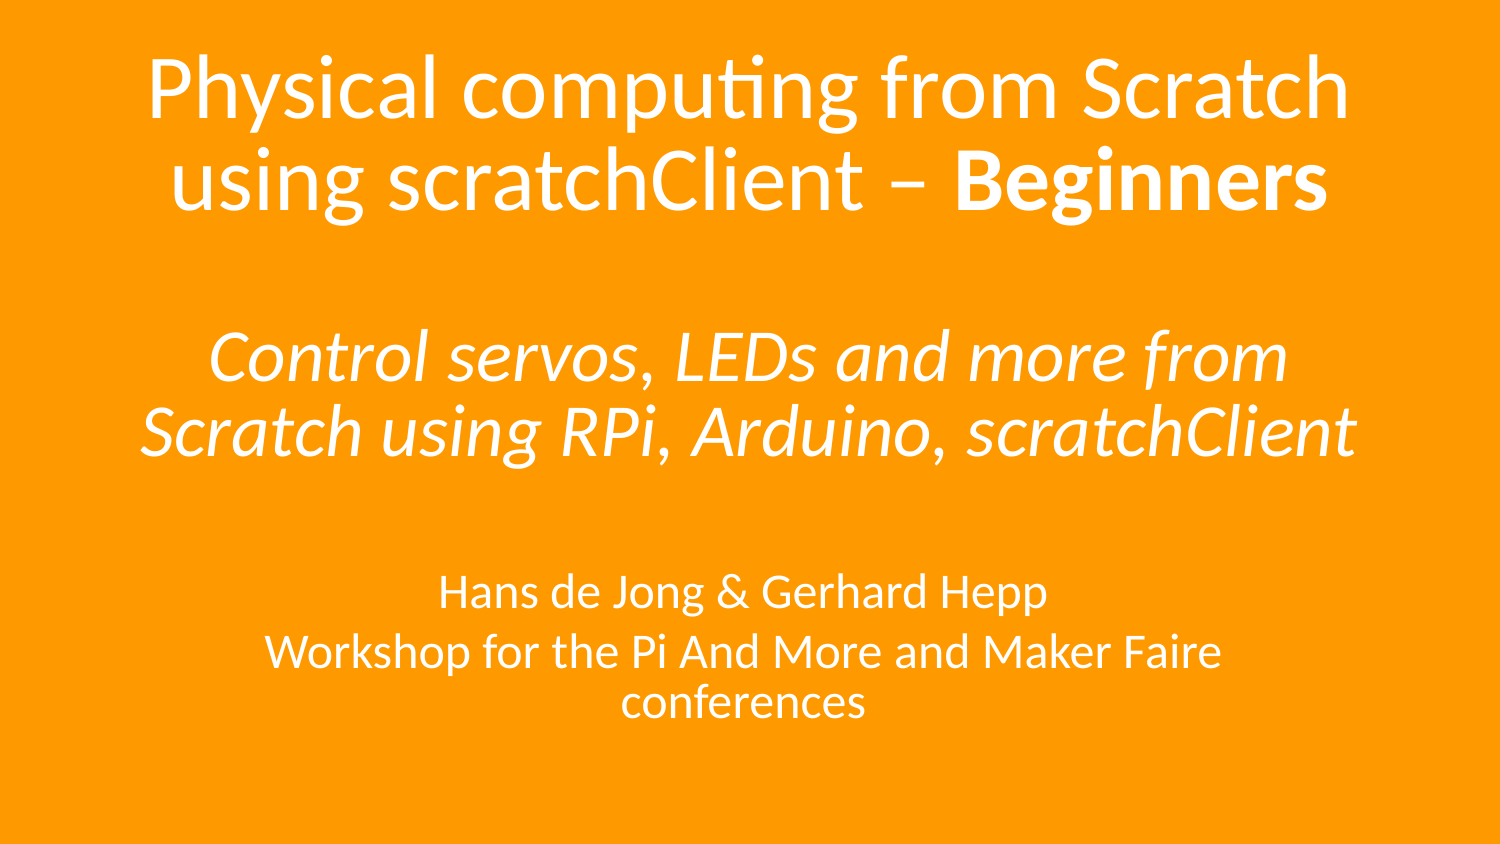

# Physical computing from Scratch using scratchClient – Beginners Control servos, LEDs and more from Scratch using RPi, Arduino, scratchClient
Hans de Jong & Gerhard Hepp
Workshop for the Pi And More and Maker Faire conferences